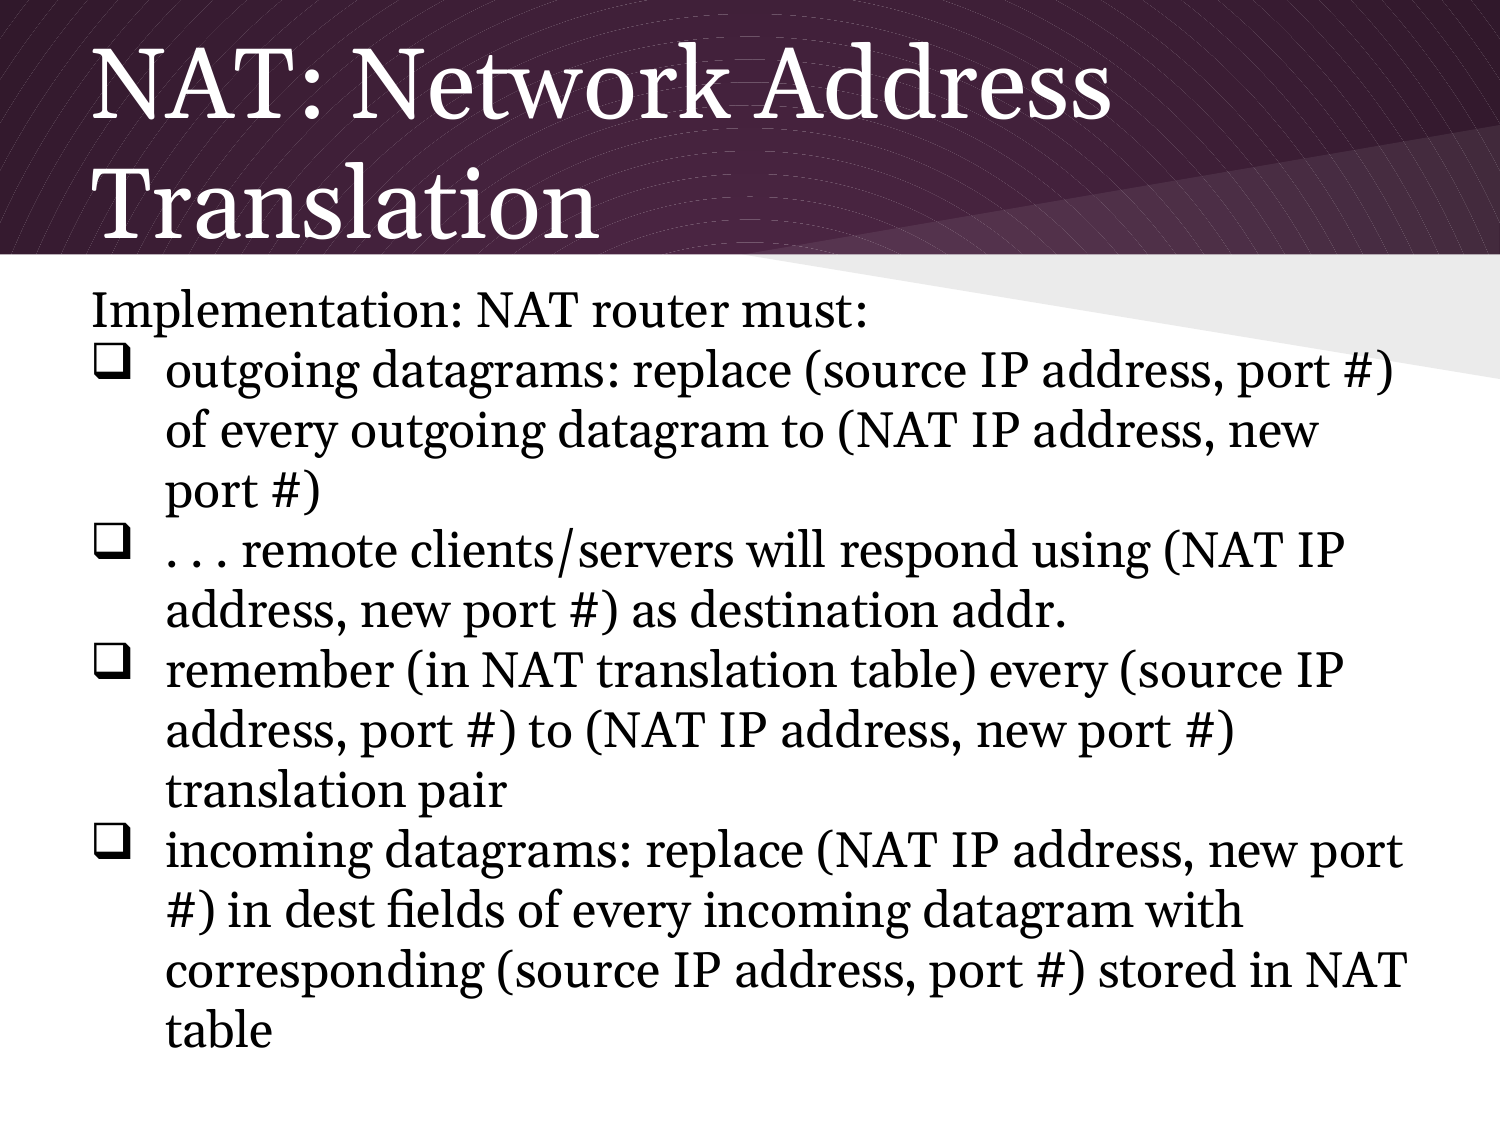

# NAT: Network Address Translation
Implementation: NAT router must:
outgoing datagrams: replace (source IP address, port #) of every outgoing datagram to (NAT IP address, new port #)
. . . remote clients/servers will respond using (NAT IP address, new port #) as destination addr.
remember (in NAT translation table) every (source IP address, port #) to (NAT IP address, new port #) translation pair
incoming datagrams: replace (NAT IP address, new port #) in dest fields of every incoming datagram with corresponding (source IP address, port #) stored in NAT table